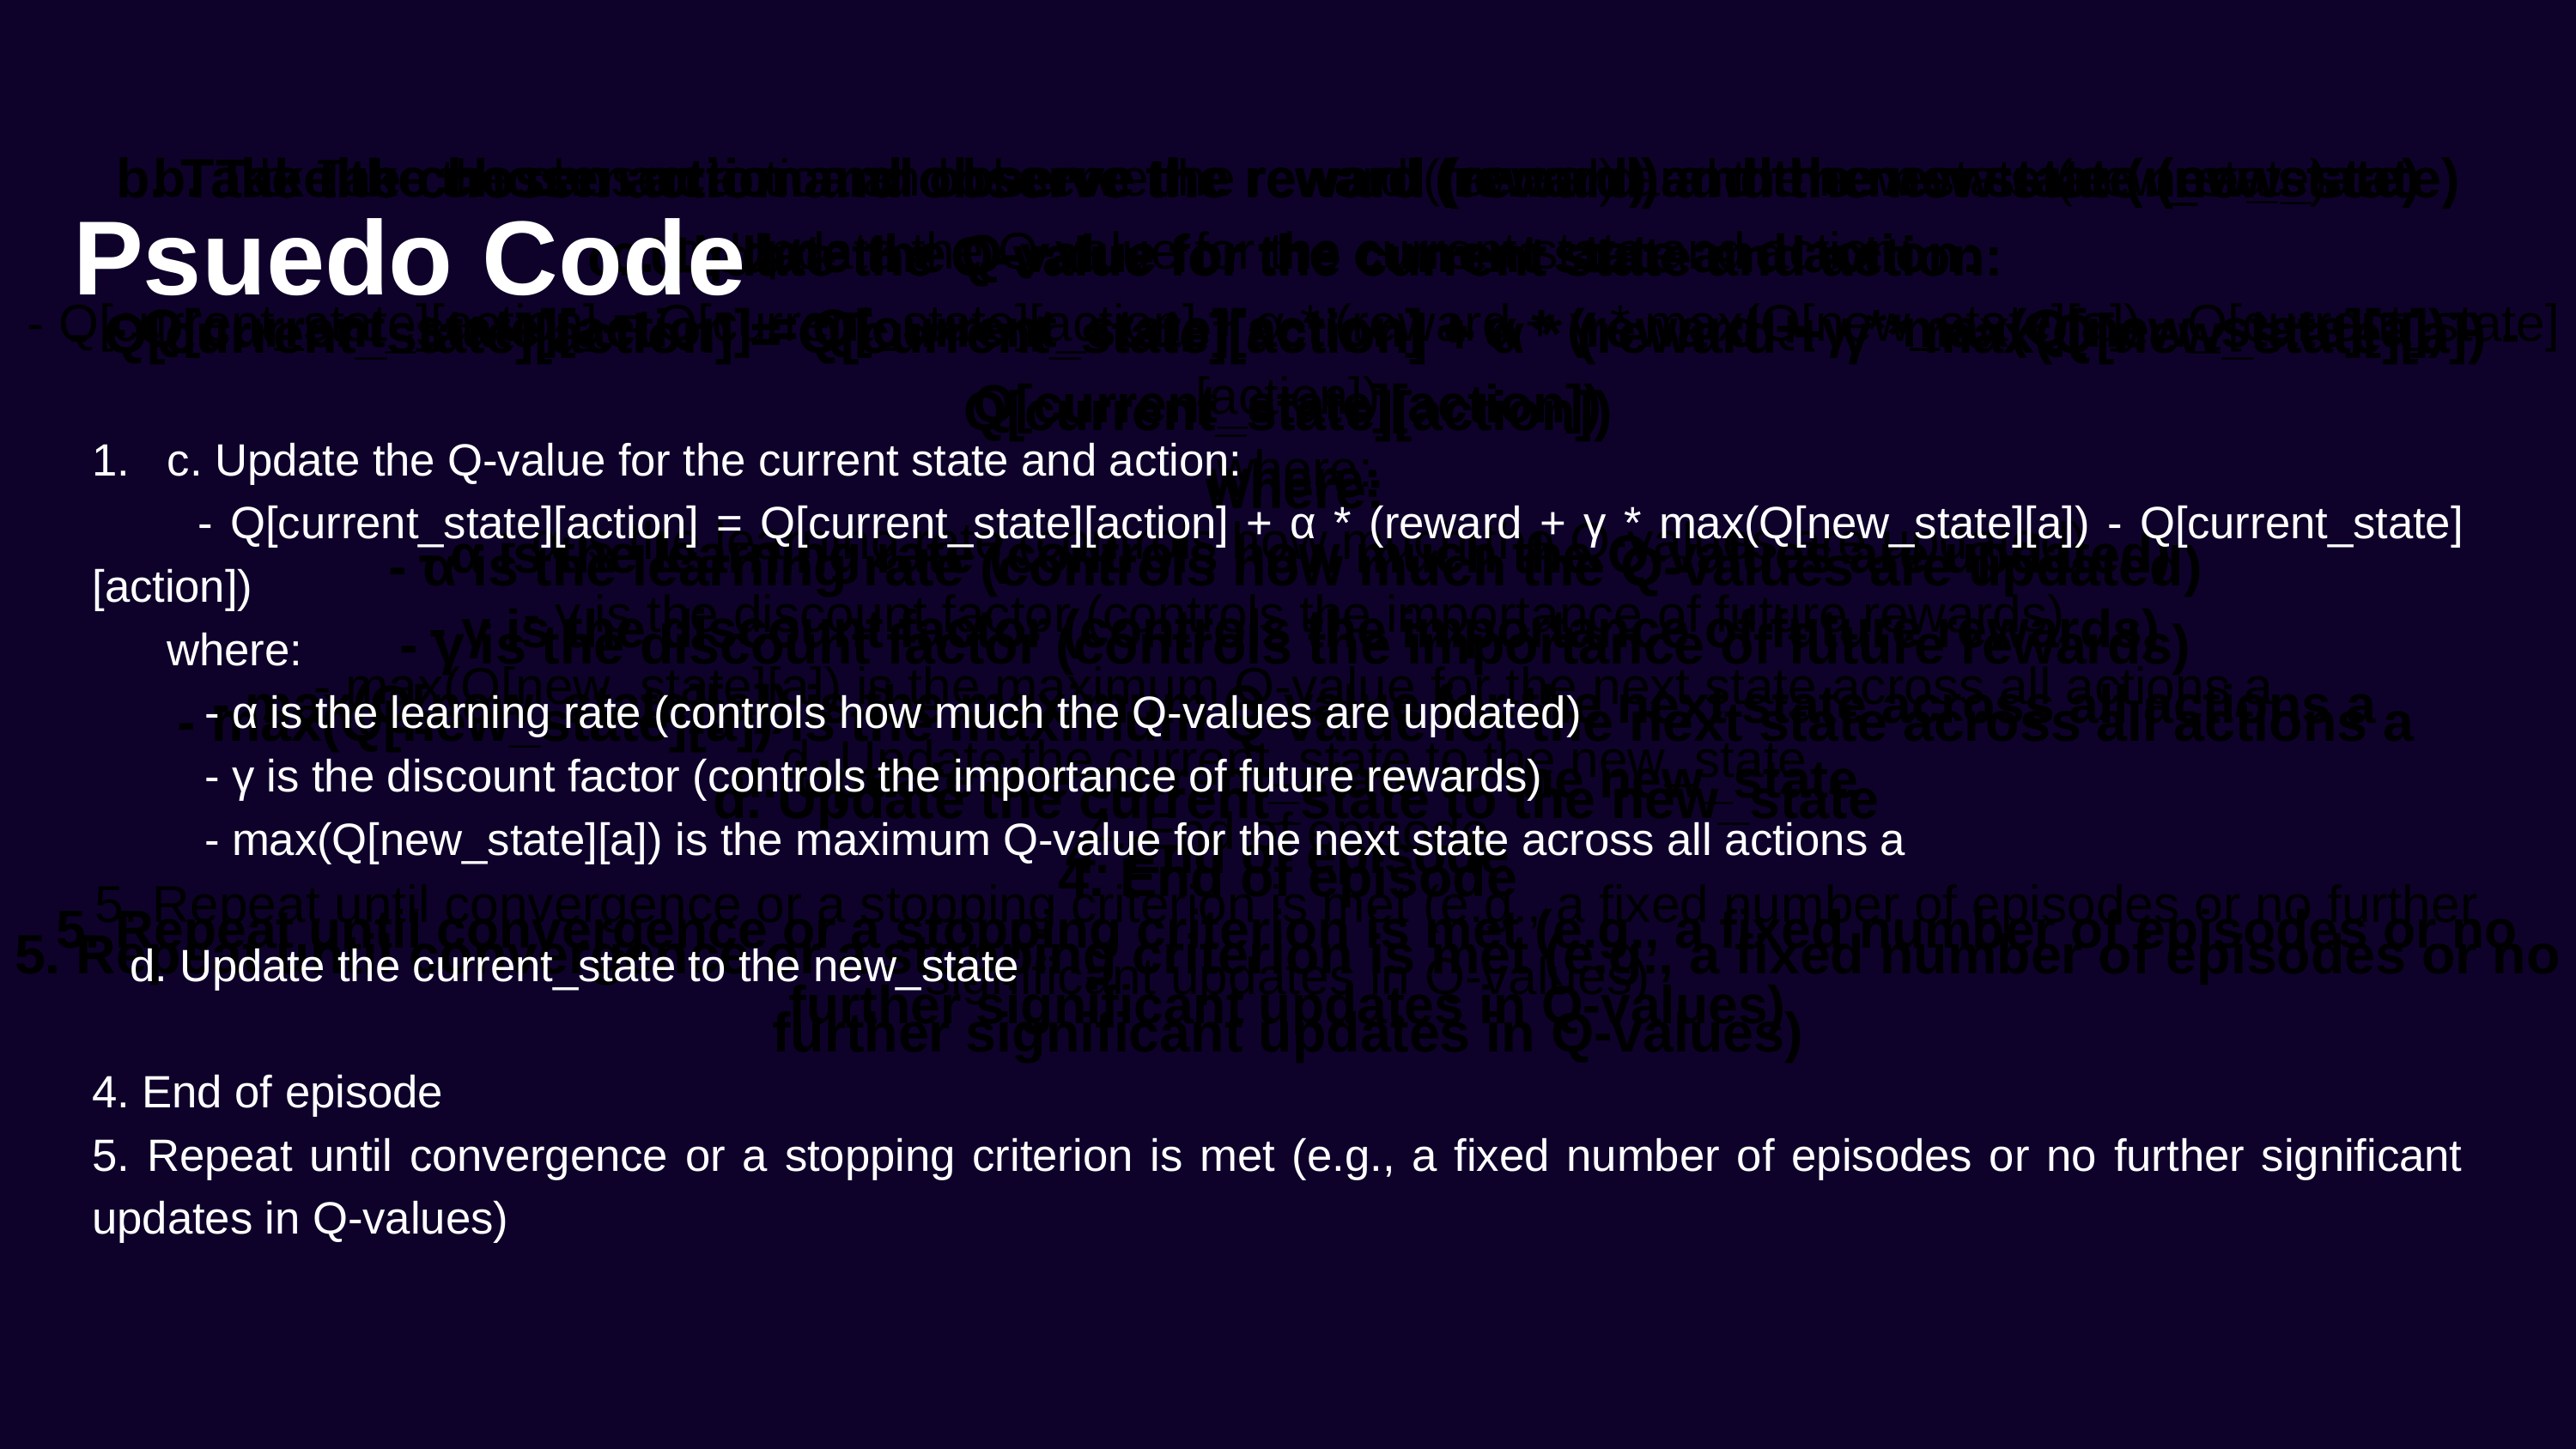

b. Take the chosen action and observe the reward (reward) and the new state (new_state)
 c. Update the Q-value for the current state and action:
 - Q[current_state][action] = Q[current_state][action] + α * (reward + γ * max(Q[new_state][a]) - Q[current_state][action])
 where:
 - α is the learning rate (controls how much the Q-values are updated)
 - γ is the discount factor (controls the importance of future rewards)
 - max(Q[new_state][a]) is the maximum Q-value for the next state across all actions a
 d. Update the current_state to the new_state
4. End of episode
5. Repeat until convergence or a stopping criterion is met (e.g., a fixed number of episodes or no further significant updates in Q-values)
b. Take the chosen action and observe the reward (reward) and the new state (new_state)
 c. Update the Q-value for the current state and action:
 - Q[current_state][action] = Q[current_state][action] + α * (reward + γ * max(Q[new_state][a]) - Q[current_state][action])
 where:
 - α is the learning rate (controls how much the Q-values are updated)
 - γ is the discount factor (controls the importance of future rewards)
 - max(Q[new_state][a]) is the maximum Q-value for the next state across all actions a
 d. Update the current_state to the new_state
4. End of episode
5. Repeat until convergence or a stopping criterion is met (e.g., a fixed number of episodes or no further significant updates in Q-values)
 b. Take the chosen action and observe the reward (reward) and the new state (new_state)
 c. Update the Q-value for the current state and action:
 - Q[current_state][action] = Q[current_state][action] + α * (reward + γ * max(Q[new_state][a]) - Q[current_state][action])
 where:
 - α is the learning rate (controls how much the Q-values are updated)
 - γ is the discount factor (controls the importance of future rewards)
 - max(Q[new_state][a]) is the maximum Q-value for the next state across all actions a
 d. Update the current_state to the new_state
4. End of episode
5. Repeat until convergence or a stopping criterion is met (e.g., a fixed number of episodes or no further significant updates in Q-values)
Psuedo Code
1.   c. Update the Q-value for the current state and action:
      - Q[current_state][action] = Q[current_state][action] + α * (reward + γ * max(Q[new_state][a]) - Q[current_state][action])
      where:
         - α is the learning rate (controls how much the Q-values are updated)
         - γ is the discount factor (controls the importance of future rewards)
         - max(Q[new_state][a]) is the maximum Q-value for the next state across all actions a

   d. Update the current_state to the new_state

4. End of episode
5. Repeat until convergence or a stopping criterion is met (e.g., a fixed number of episodes or no further significant updates in Q-values)